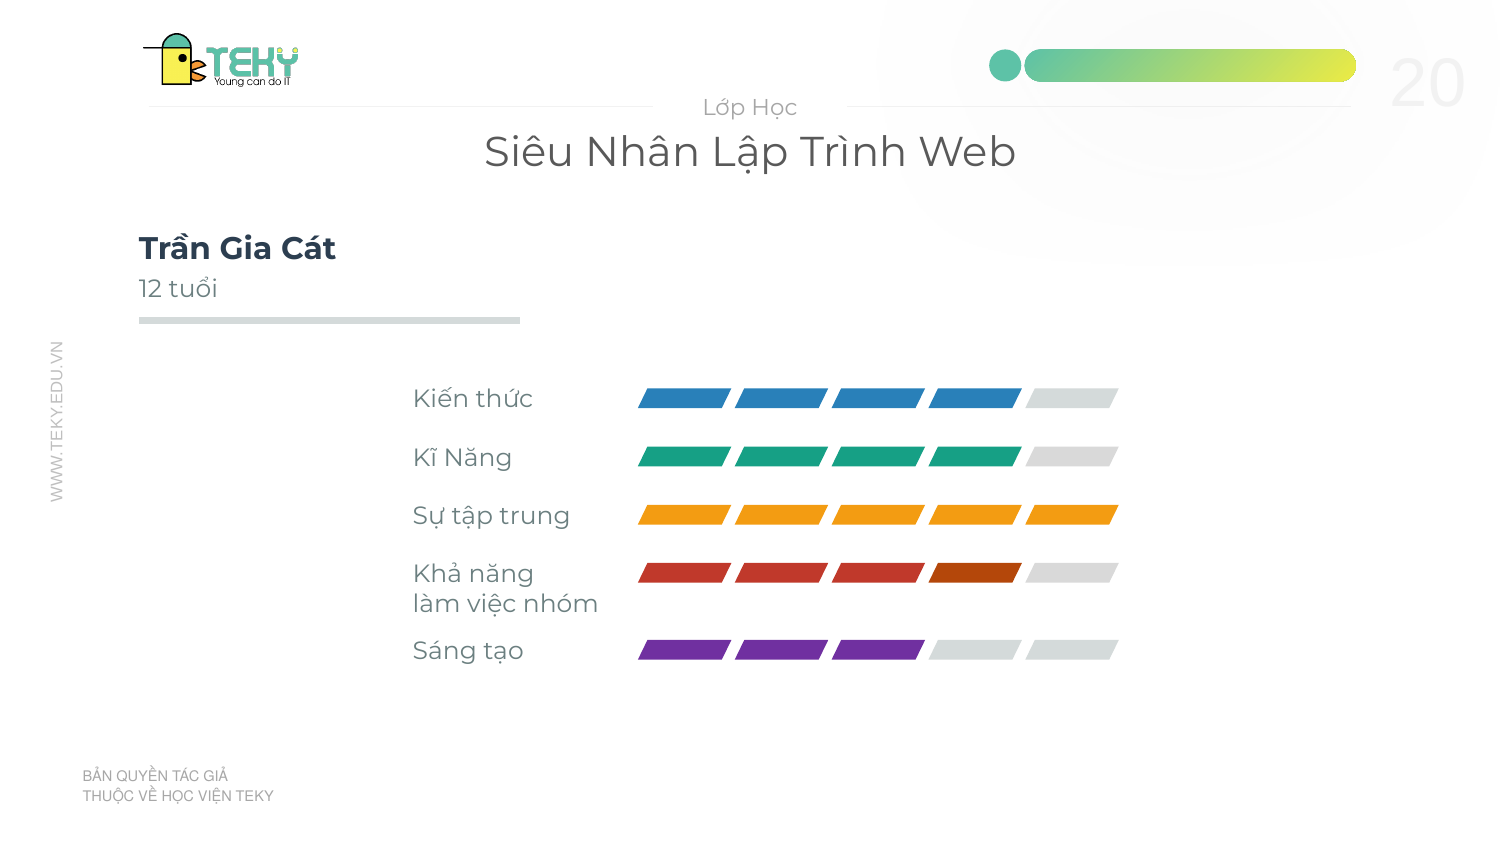

20
Lớp Học

Siêu Nhân Lập Trình Web
Trần Gia Cát
12 tuổi
Kiến thức

Kĩ Năng

Sự tập trung

Khả năng
làm việc nhóm

Sáng tạo